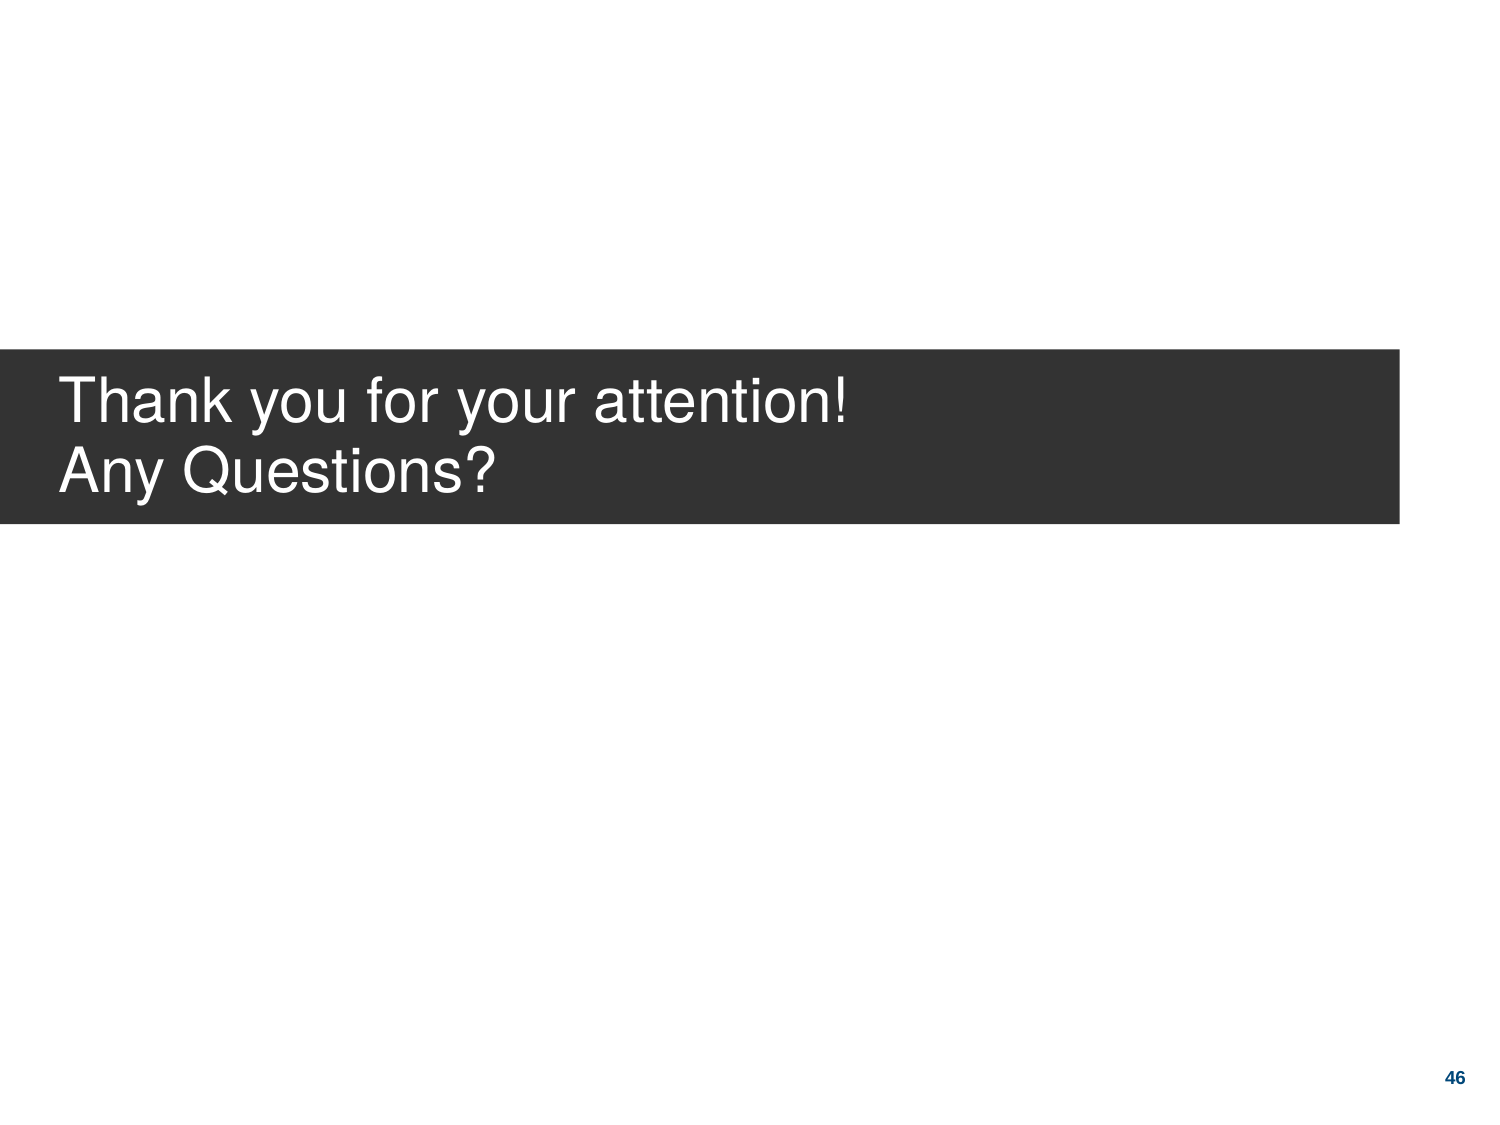

Thank you for your attention!
Any Questions?
46